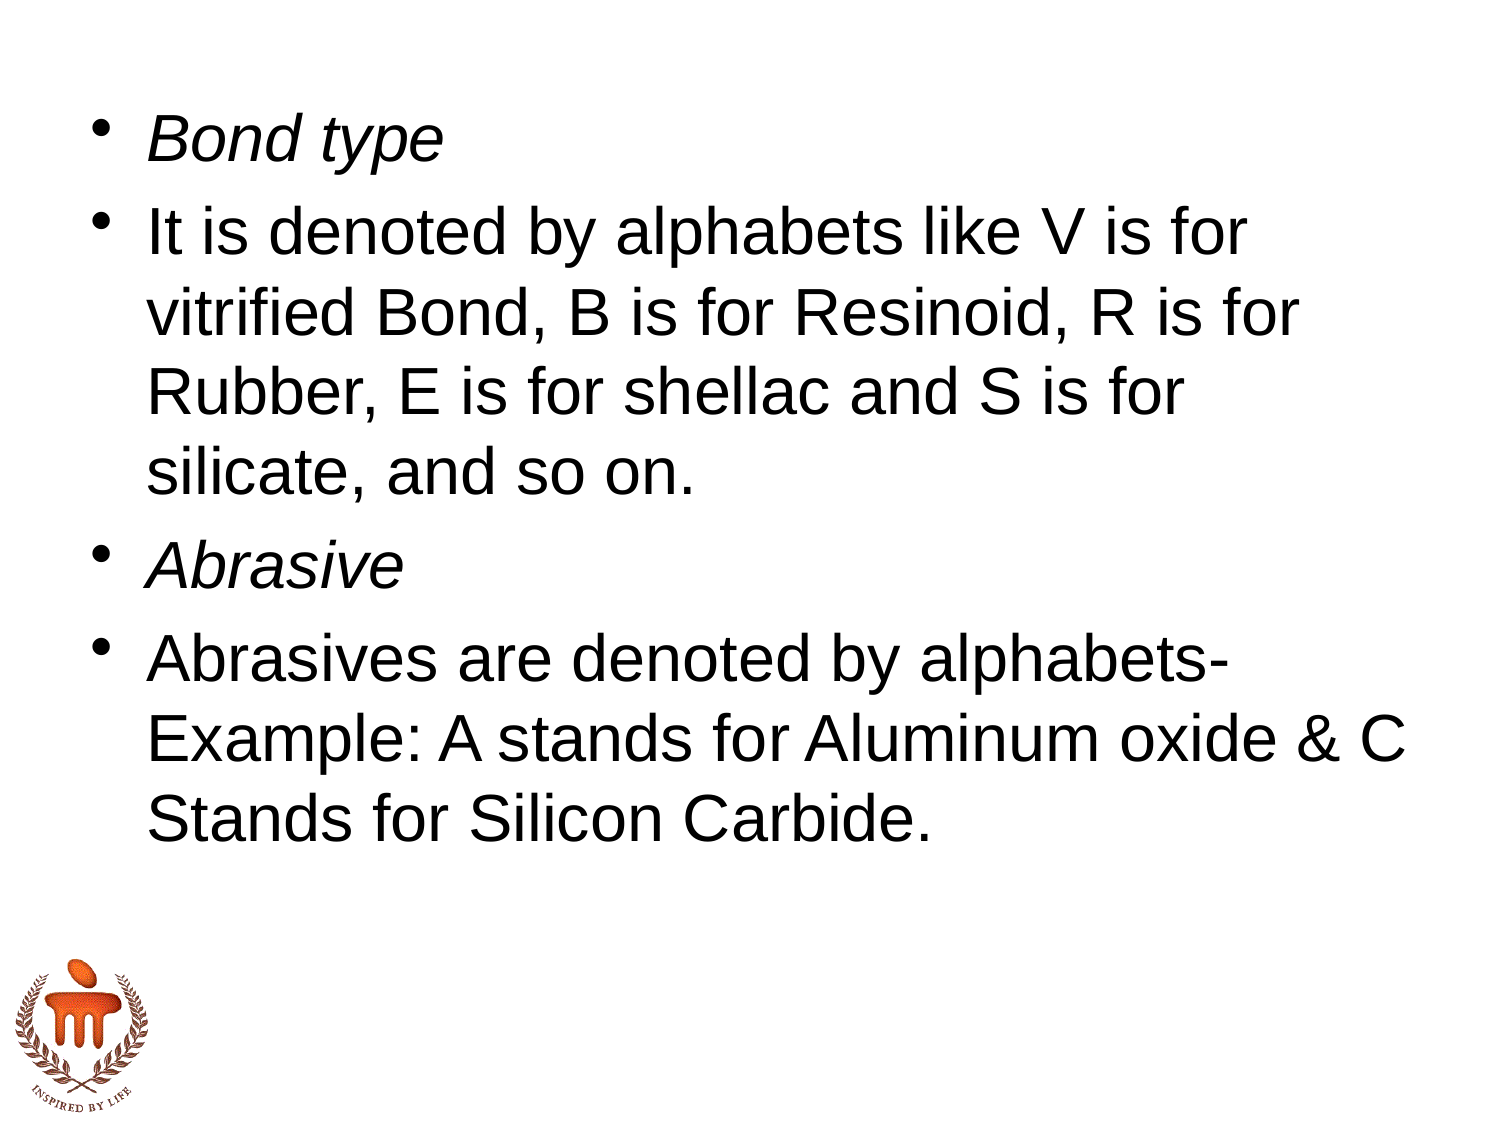

Bond type
It is denoted by alphabets like V is for vitrified Bond, B is for Resinoid, R is for Rubber, E is for shellac and S is for silicate, and so on.
Abrasive
Abrasives are denoted by alphabets-Example: A stands for Aluminum oxide & C Stands for Silicon Carbide.